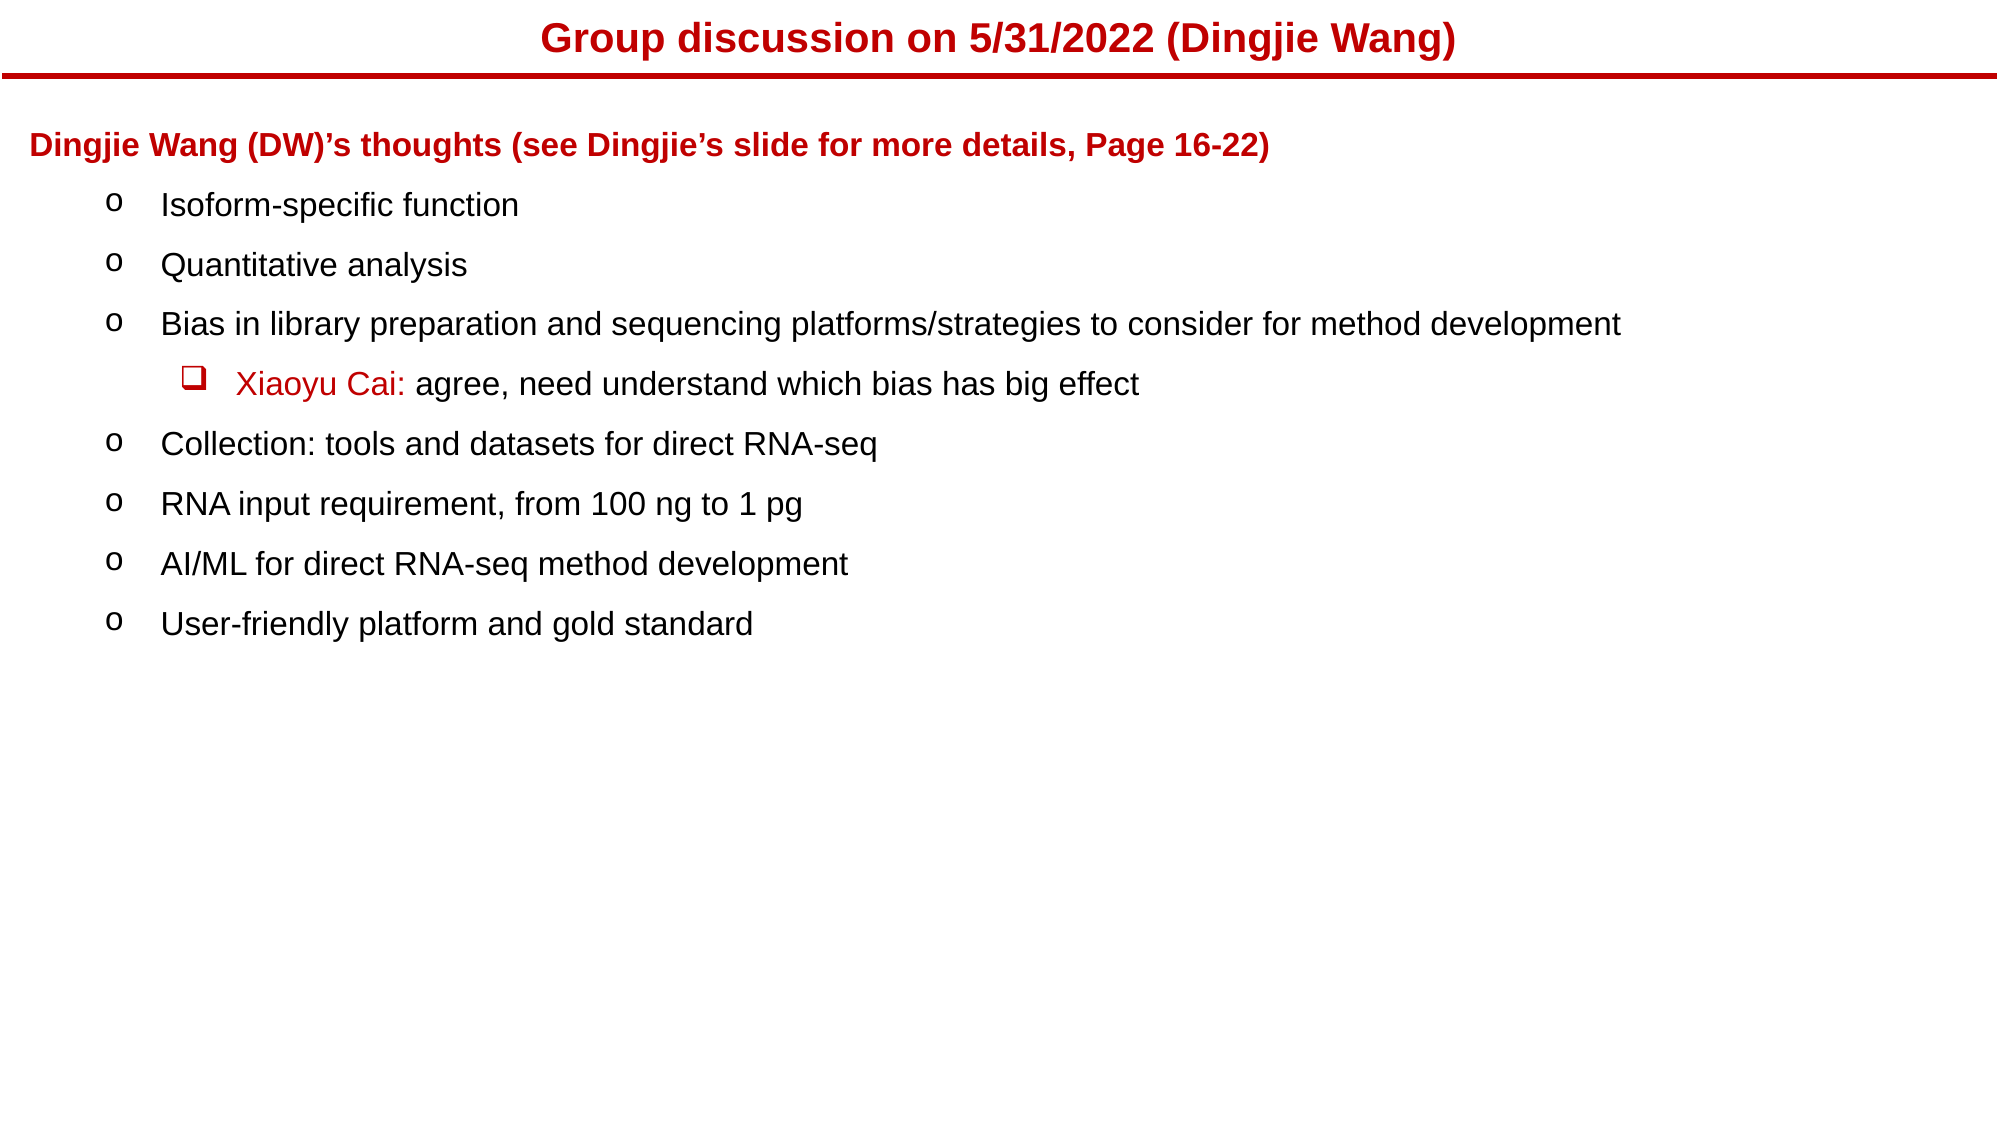

Group discussion on 5/31/2022 (Dingjie Wang)
Dingjie Wang (DW)’s thoughts (see Dingjie’s slide for more details, Page 16-22)
Isoform-specific function
Quantitative analysis
Bias in library preparation and sequencing platforms/strategies to consider for method development
Xiaoyu Cai: agree, need understand which bias has big effect
Collection: tools and datasets for direct RNA-seq
RNA input requirement, from 100 ng to 1 pg
AI/ML for direct RNA-seq method development
User-friendly platform and gold standard